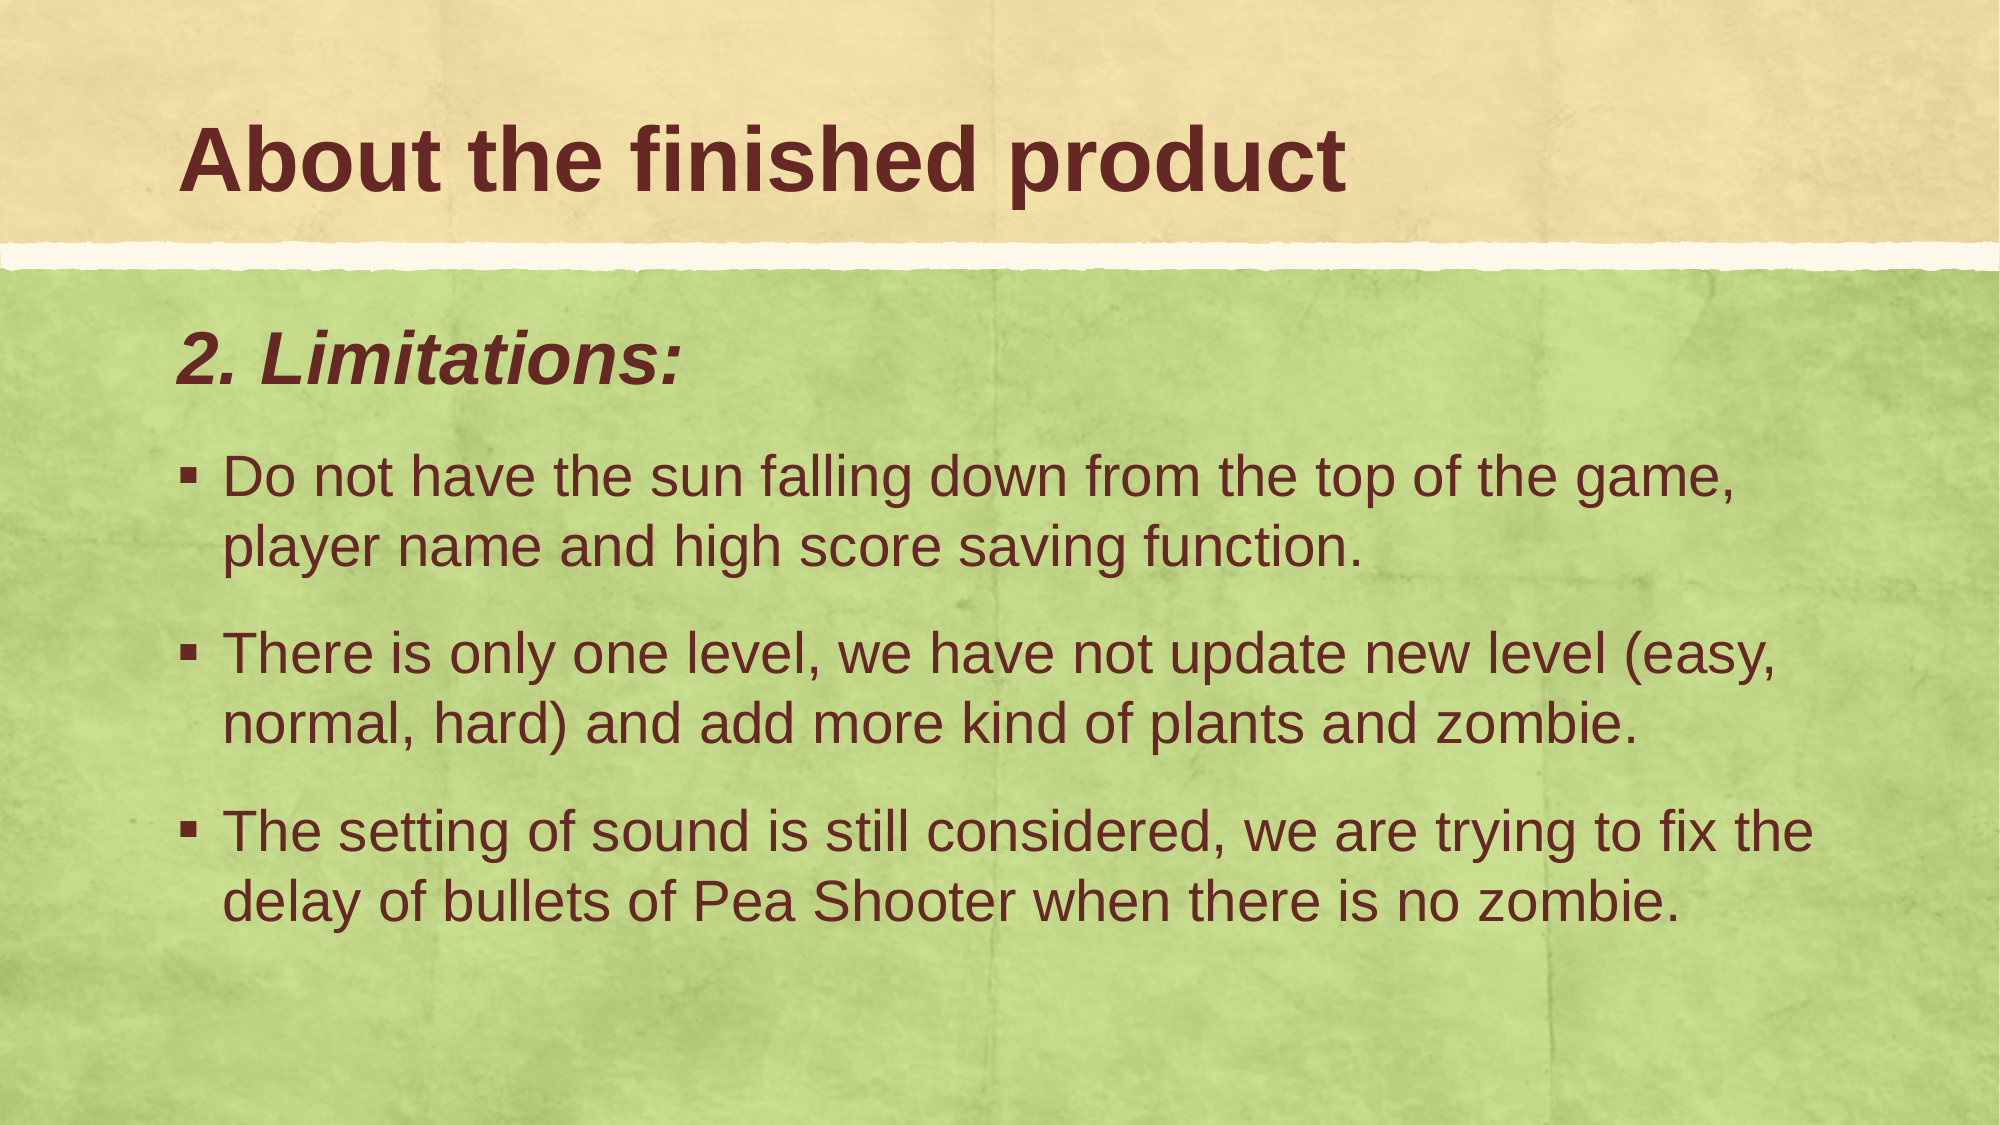

# About the finished product
2. Limitations:
Do not have the sun falling down from the top of the game, player name and high score saving function.
There is only one level, we have not update new level (easy, normal, hard) and add more kind of plants and zombie.
The setting of sound is still considered, we are trying to fix the delay of bullets of Pea Shooter when there is no zombie.